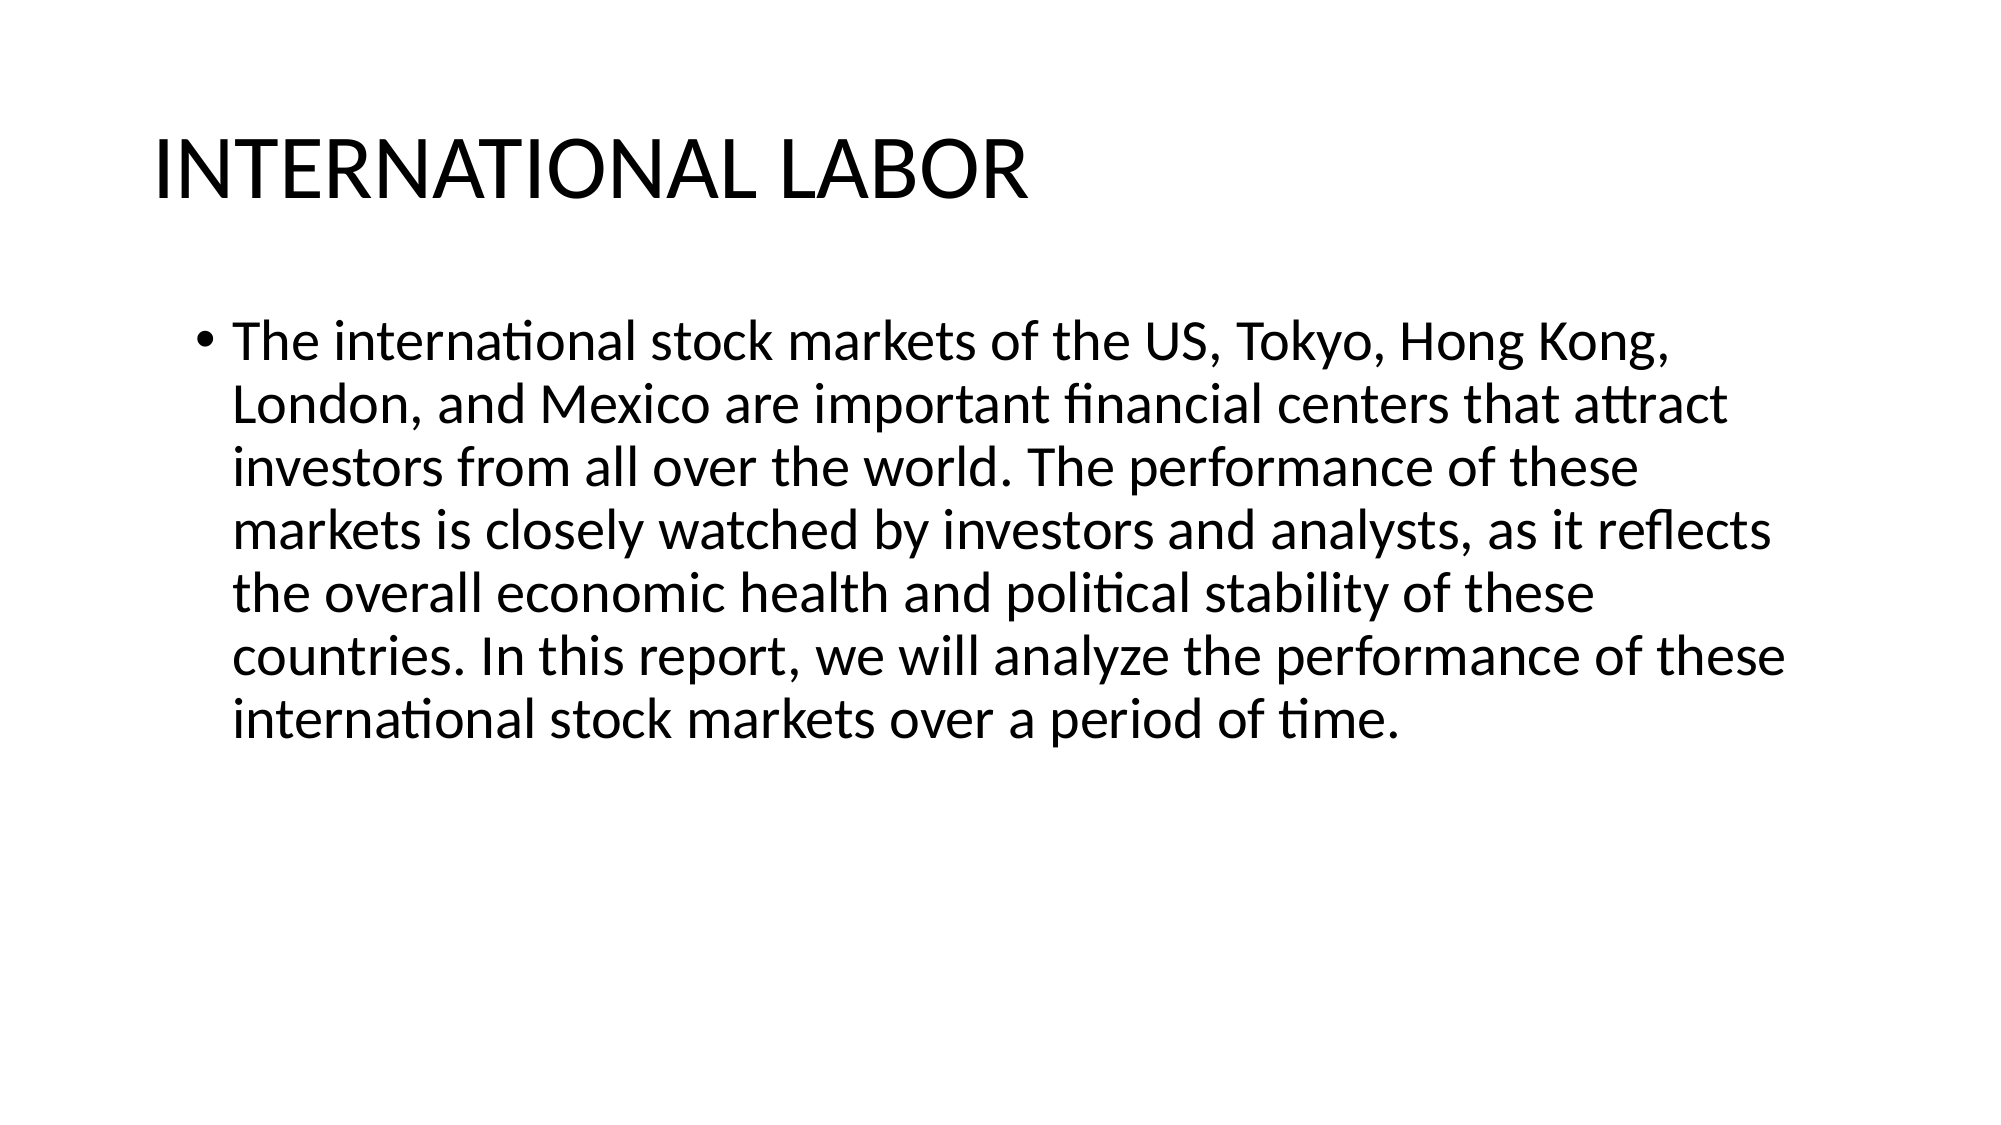

# INTERNATIONAL LABOR
The international stock markets of the US, Tokyo, Hong Kong, London, and Mexico are important financial centers that attract investors from all over the world. The performance of these markets is closely watched by investors and analysts, as it reflects the overall economic health and political stability of these countries. In this report, we will analyze the performance of these international stock markets over a period of time.